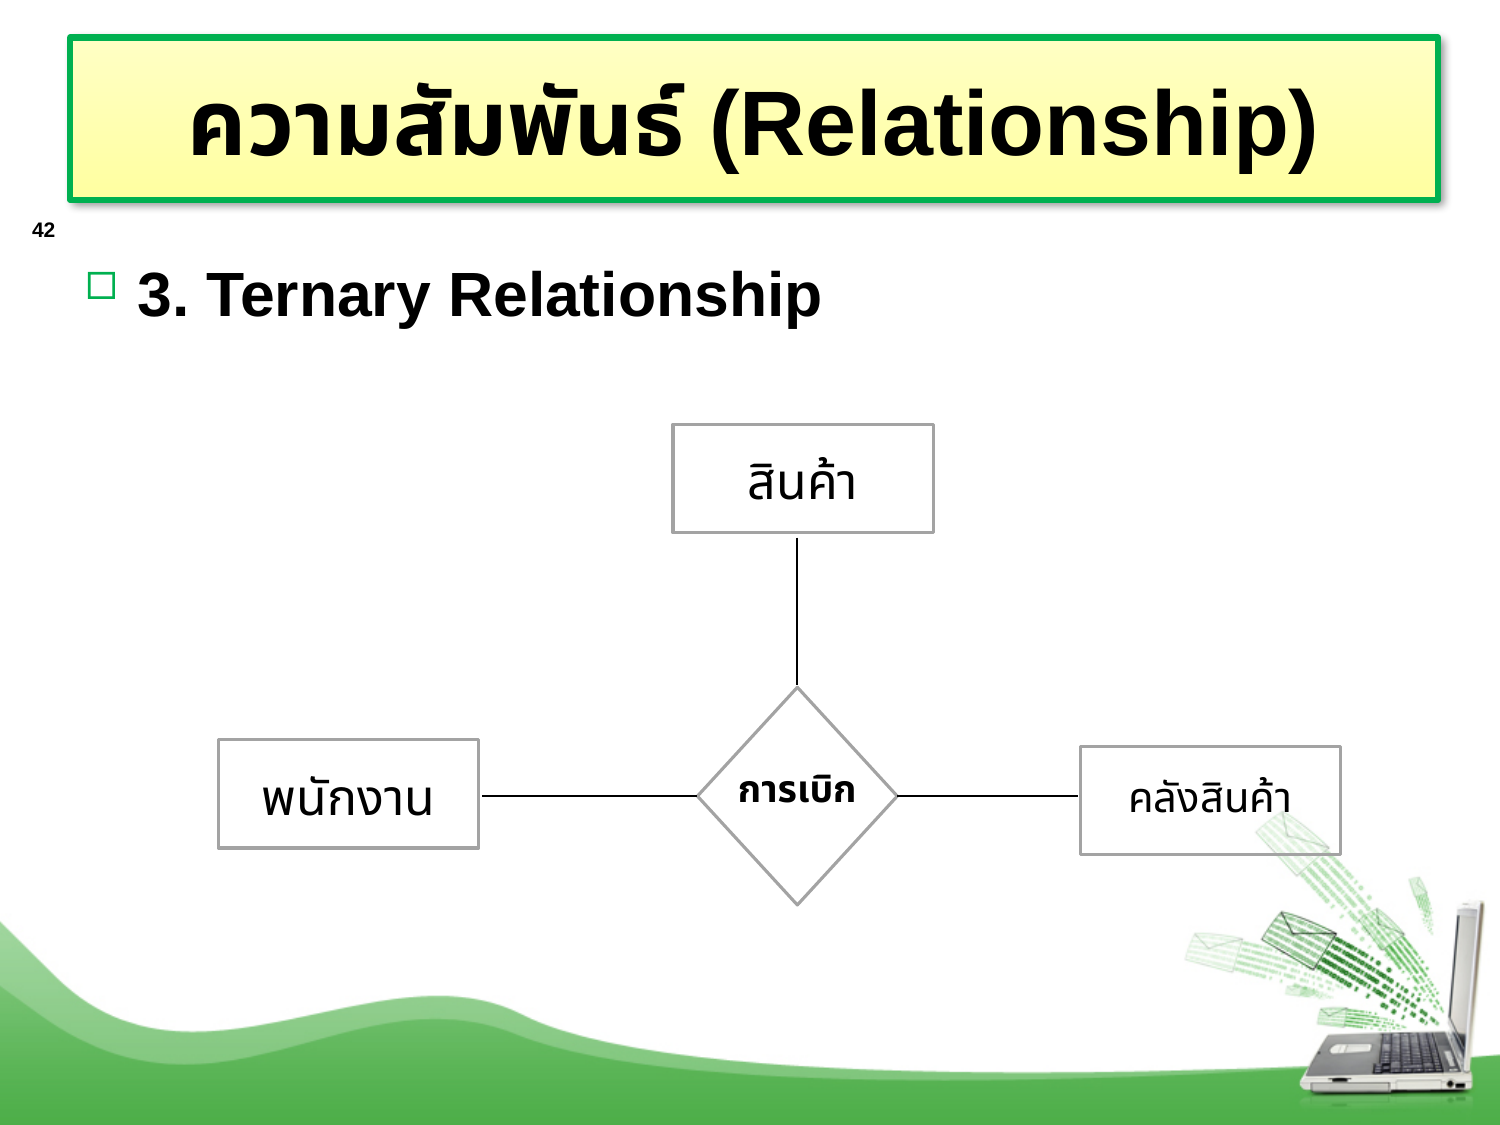

# ความสัมพันธ์ (Relationship)
42
3. Ternary Relationship

สินค้า

การเบิก

พนักงาน

คลังสินค้า